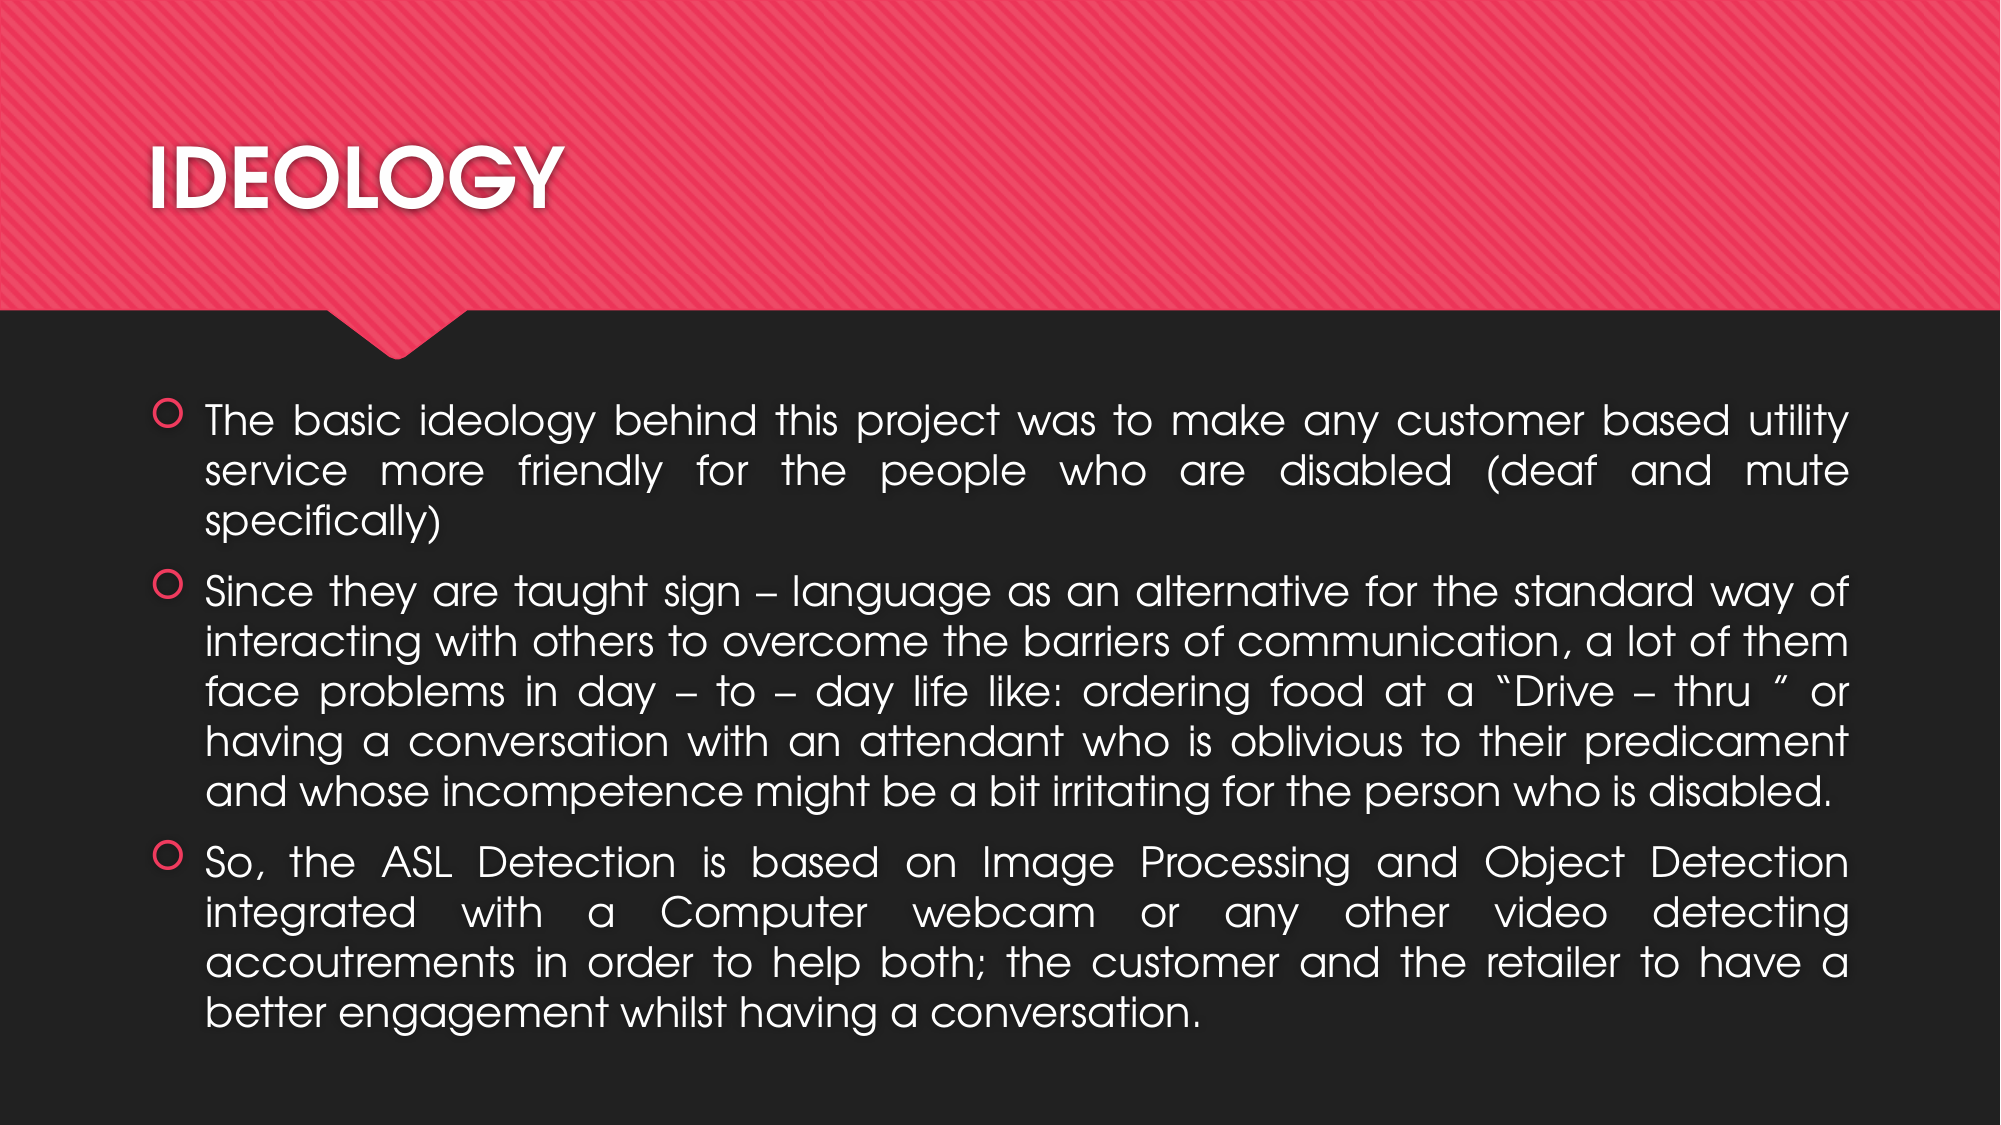

# IDEOLOGY
The basic ideology behind this project was to make any customer based utility service more friendly for the people who are disabled (deaf and mute specifically)
Since they are taught sign – language as an alternative for the standard way of interacting with others to overcome the barriers of communication, a lot of them face problems in day – to – day life like: ordering food at a “Drive – thru ” or having a conversation with an attendant who is oblivious to their predicament and whose incompetence might be a bit irritating for the person who is disabled.
So, the ASL Detection is based on Image Processing and Object Detection integrated with a Computer webcam or any other video detecting accoutrements in order to help both; the customer and the retailer to have a better engagement whilst having a conversation.